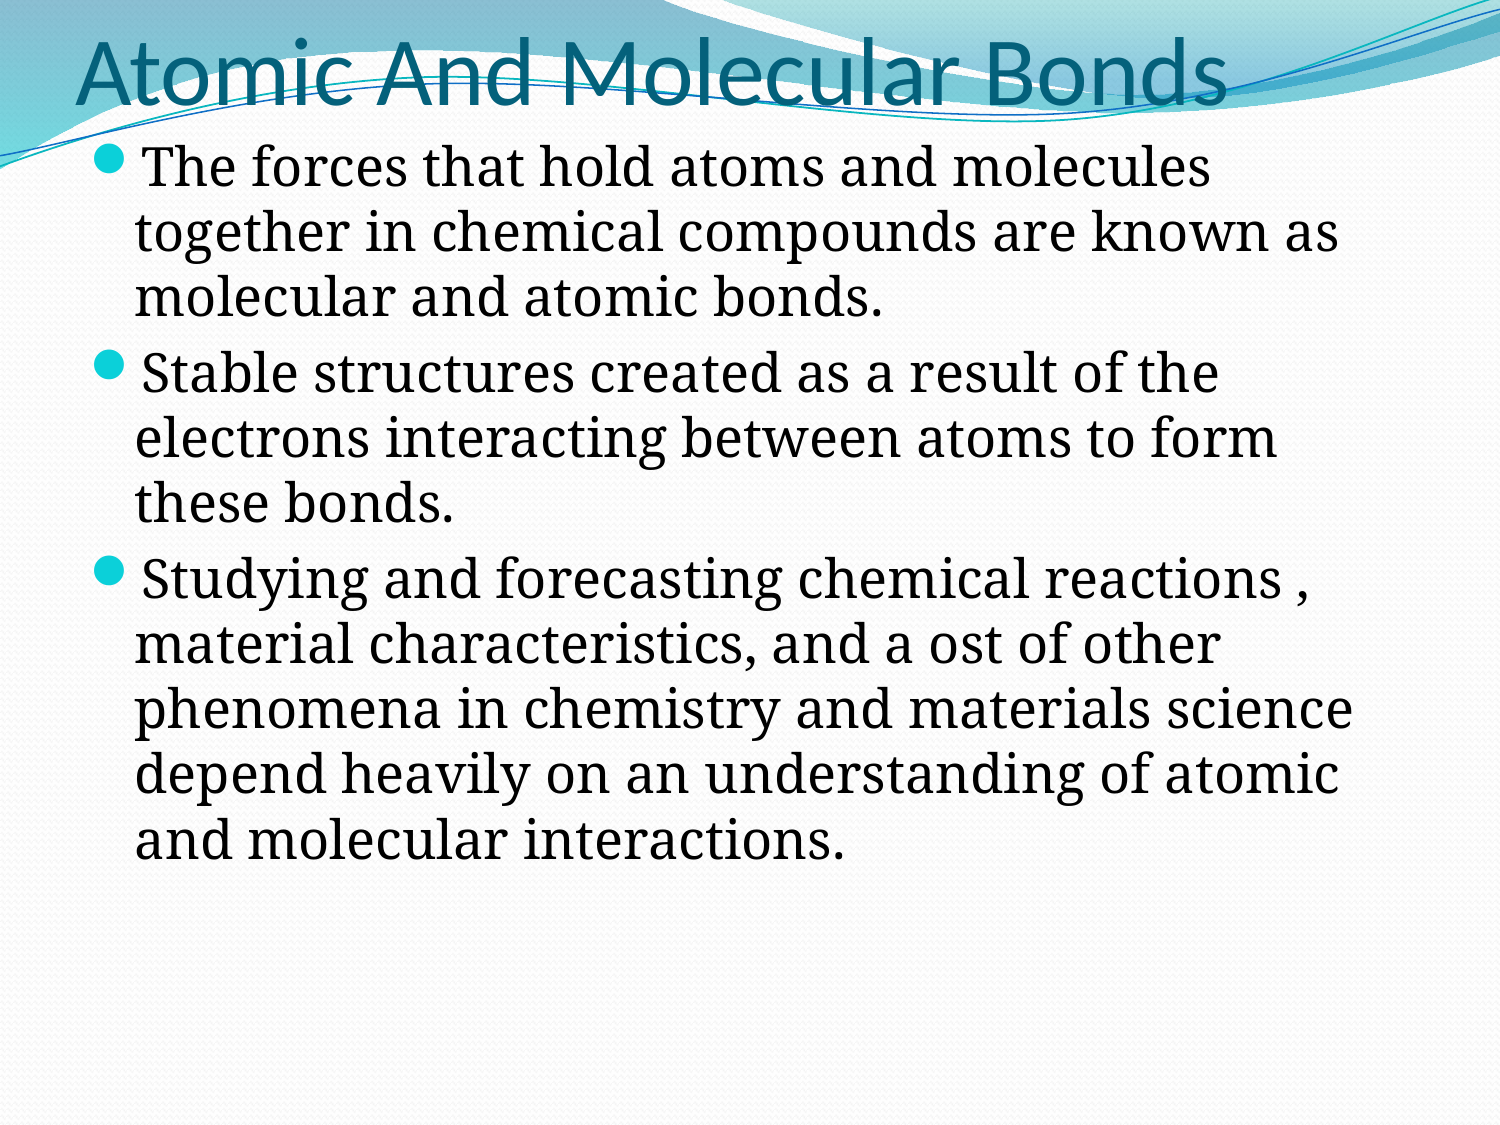

# Atomic And Molecular Bonds
The forces that hold atoms and molecules together in chemical compounds are known as molecular and atomic bonds.
Stable structures created as a result of the electrons interacting between atoms to form these bonds.
Studying and forecasting chemical reactions , material characteristics, and a ost of other phenomena in chemistry and materials science depend heavily on an understanding of atomic and molecular interactions.